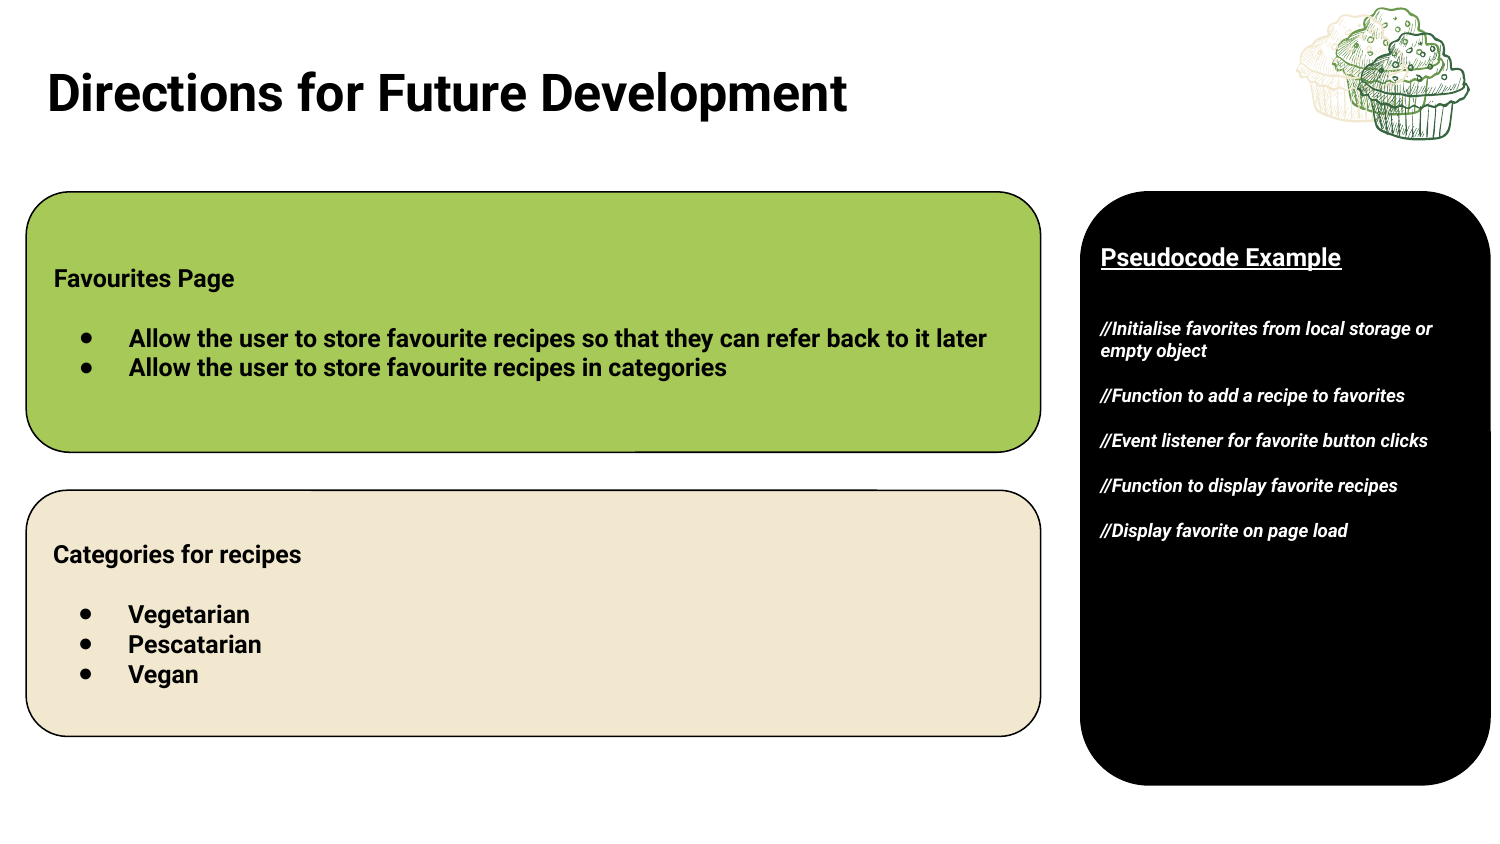

Directions for Future Development

Favourites Page

Allow the user to store favourite recipes so that they can refer back to it later
Allow the user to store favourite recipes in categories

Pseudocode Example

//Initialise favorites from local storage or empty object
//Function to add a recipe to favorites

//Event listener for favorite button clicks

//Function to display favorite recipes

//Display favorite on page load
Categories for recipes

Vegetarian
Pescatarian
Vegan